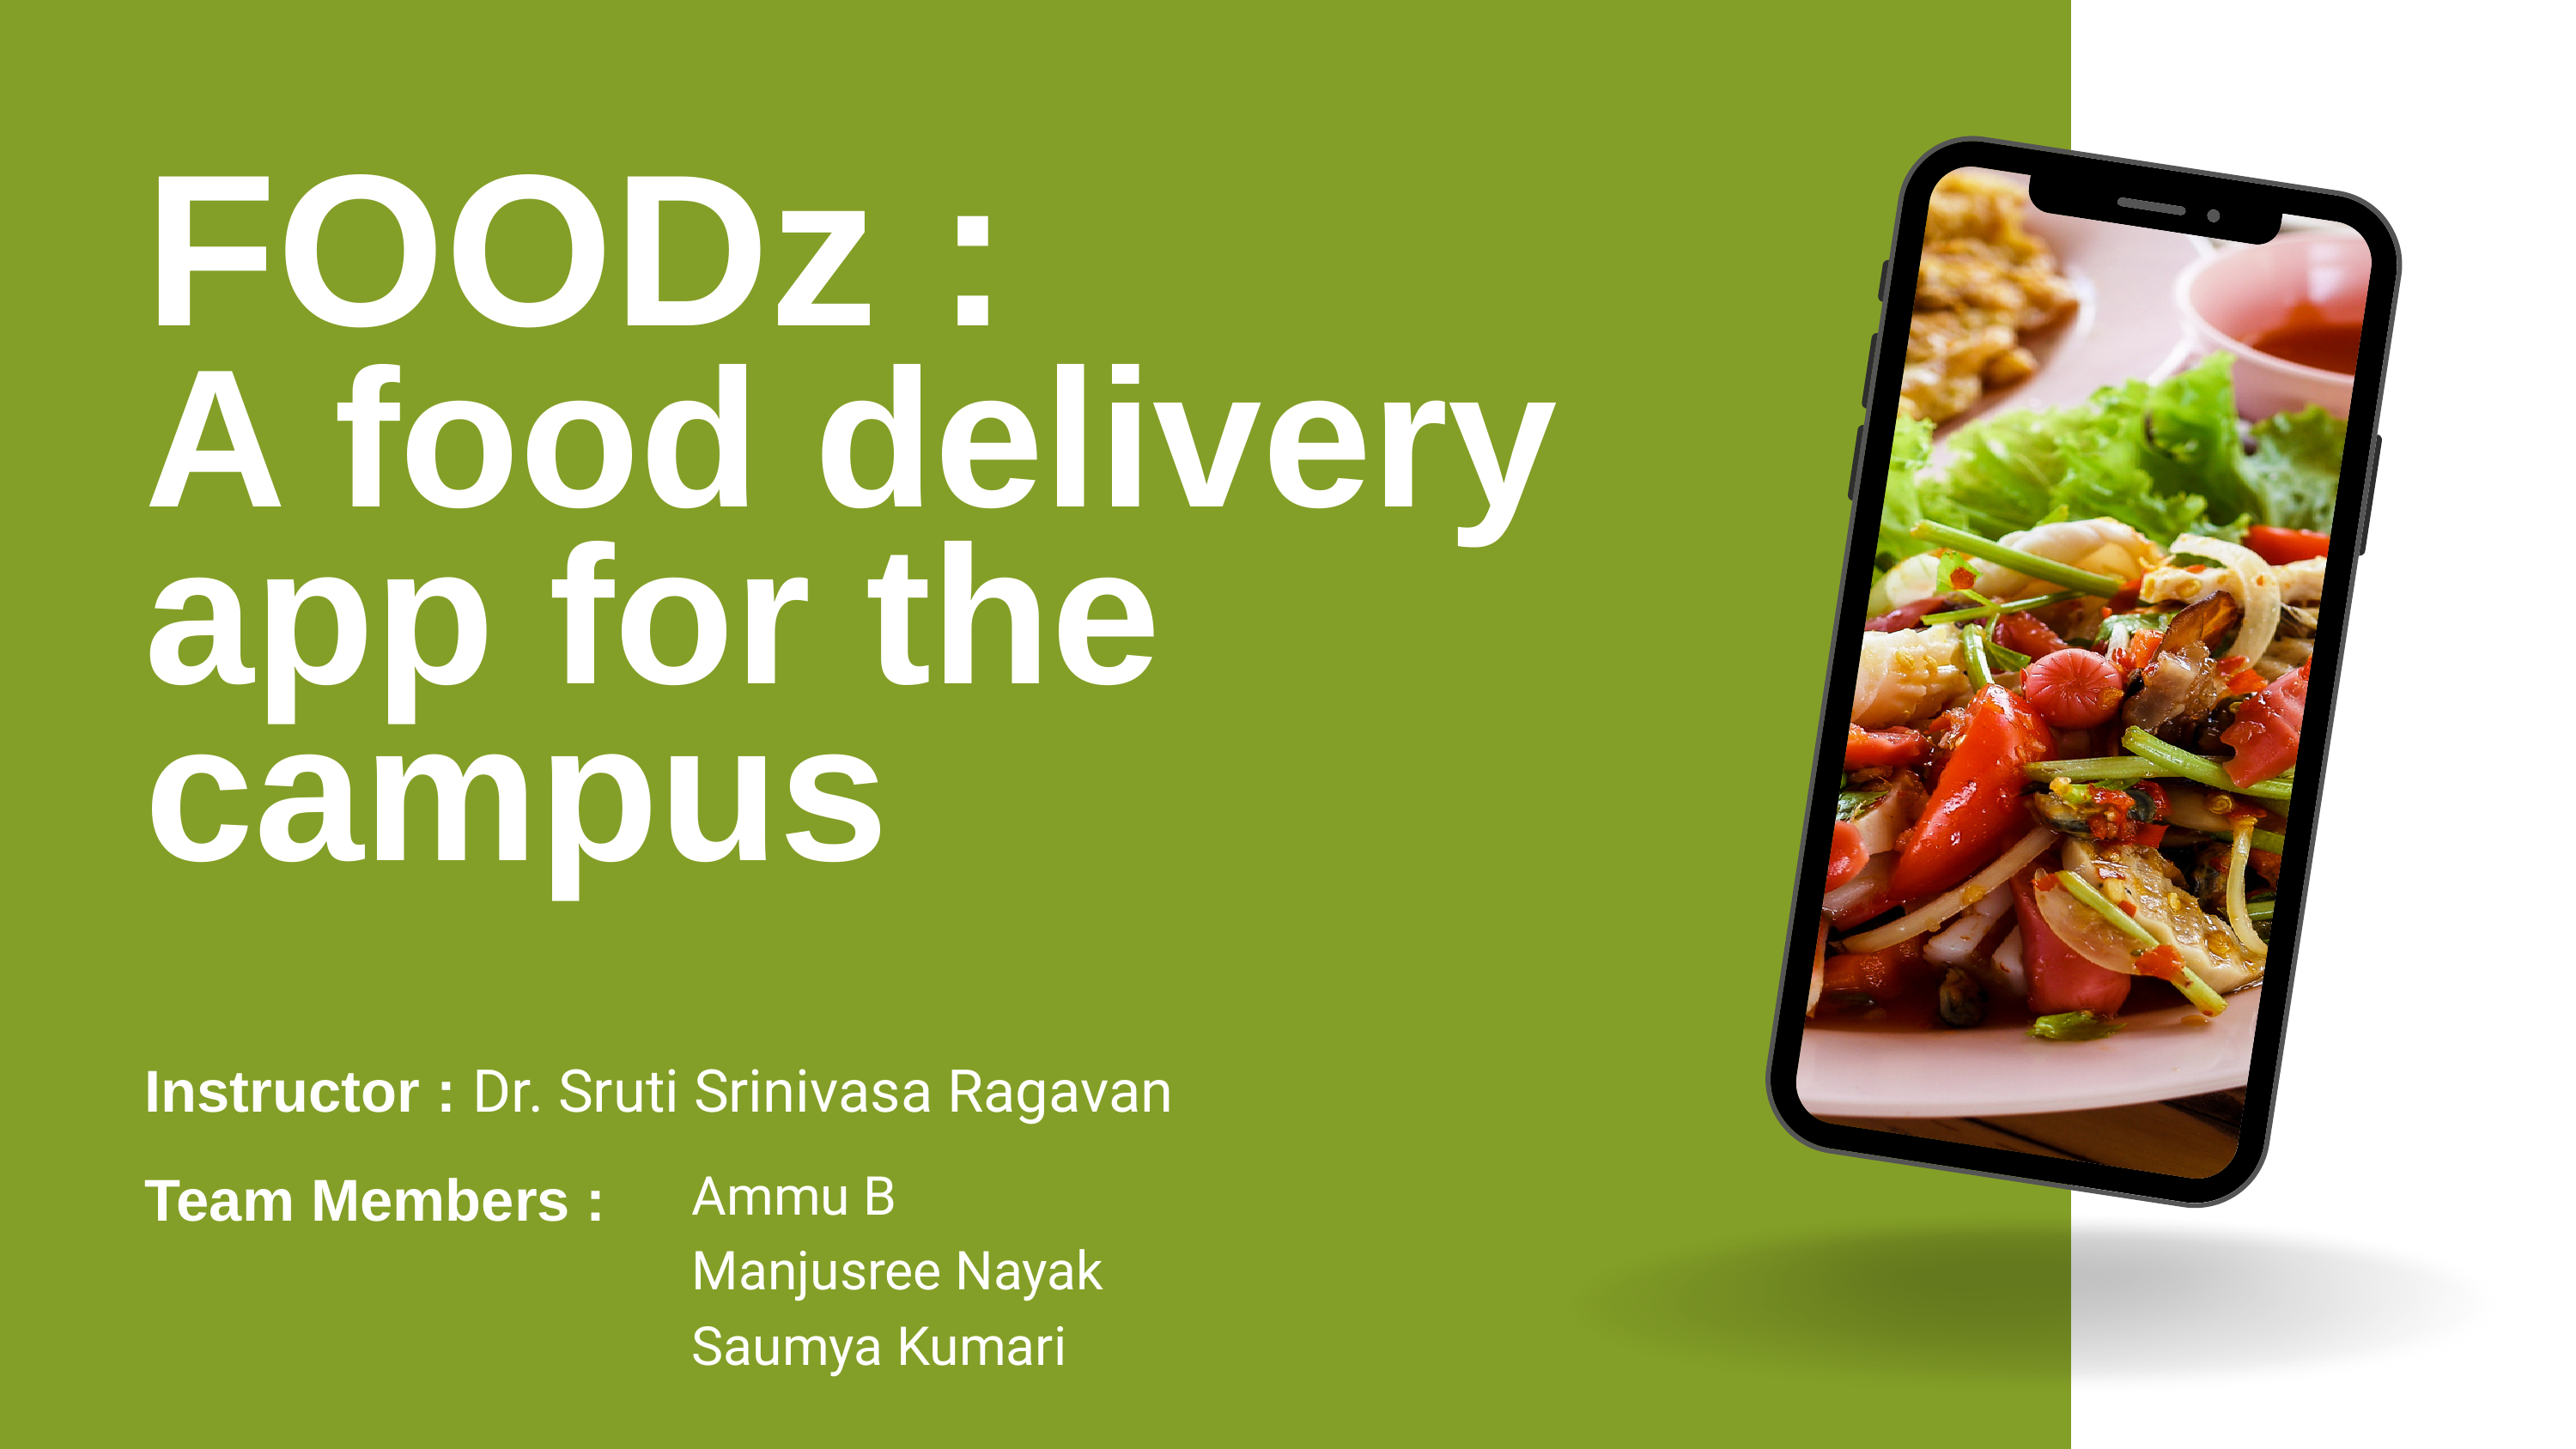

FOODz :
A food delivery app for the campus
Instructor : Dr. Sruti Srinivasa Ragavan
Team Members :
Ammu B
Manjusree Nayak
Saumya Kumari